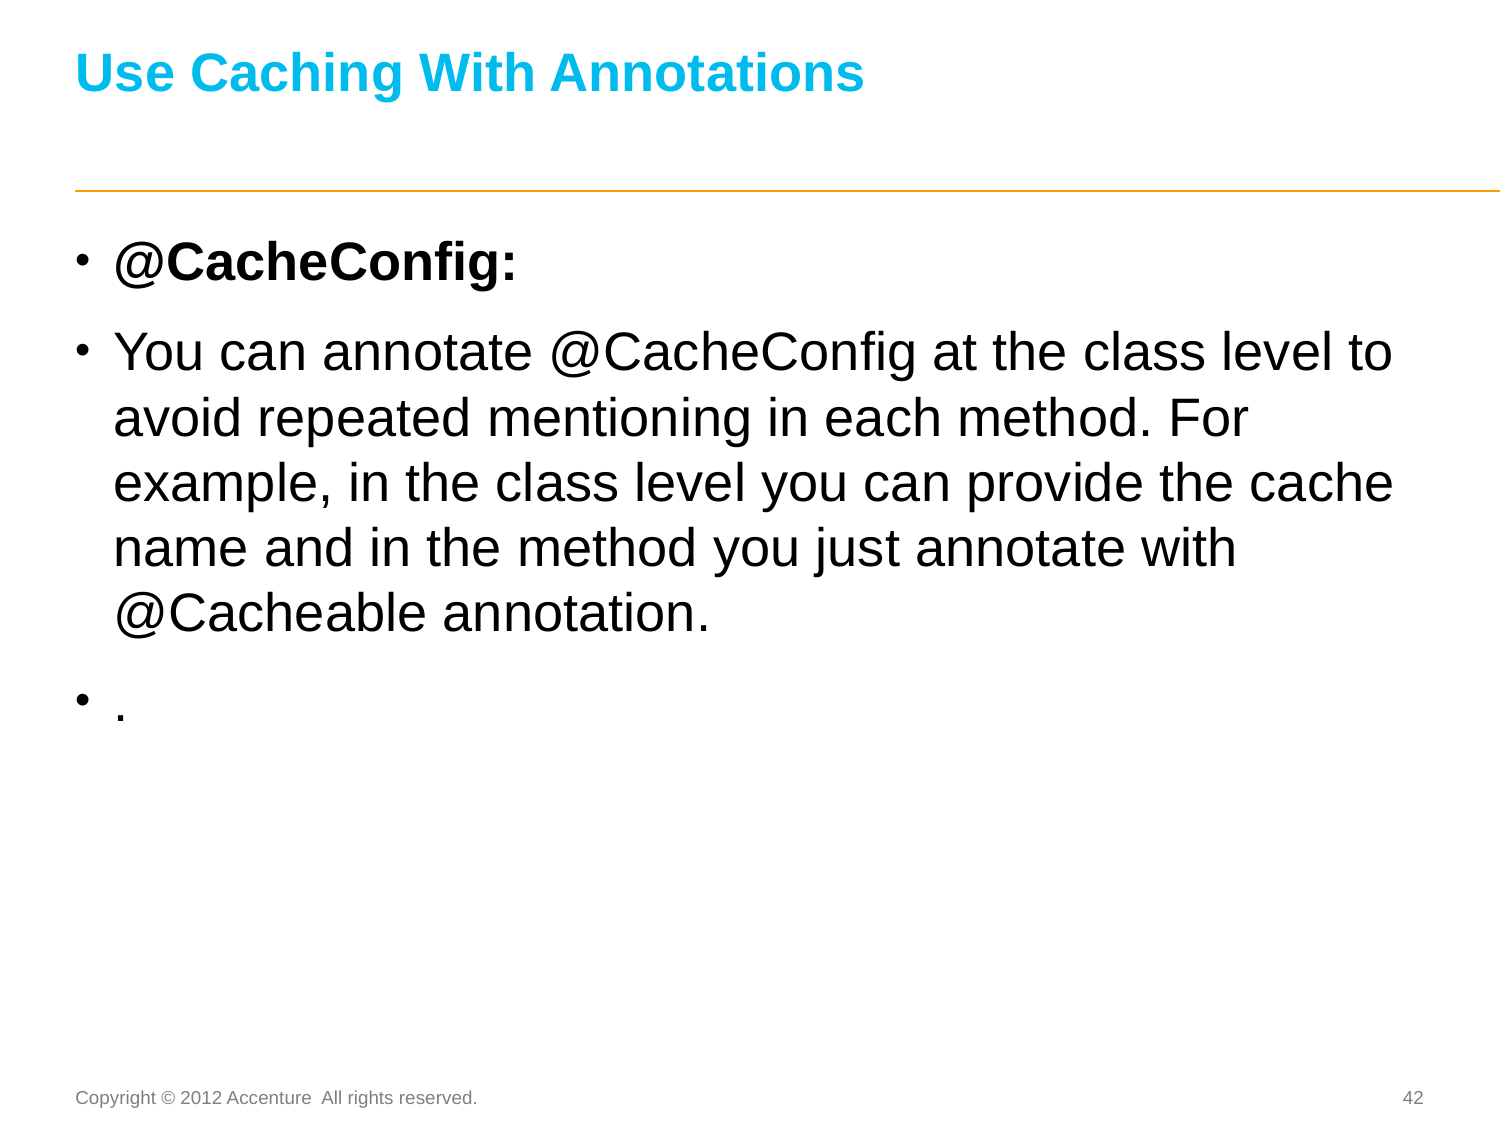

# Use Caching With Annotations
@CacheConfig:
You can annotate @CacheConfig at the class level to avoid repeated mentioning in each method. For example, in the class level you can provide the cache name and in the method you just annotate with @Cacheable annotation.
.